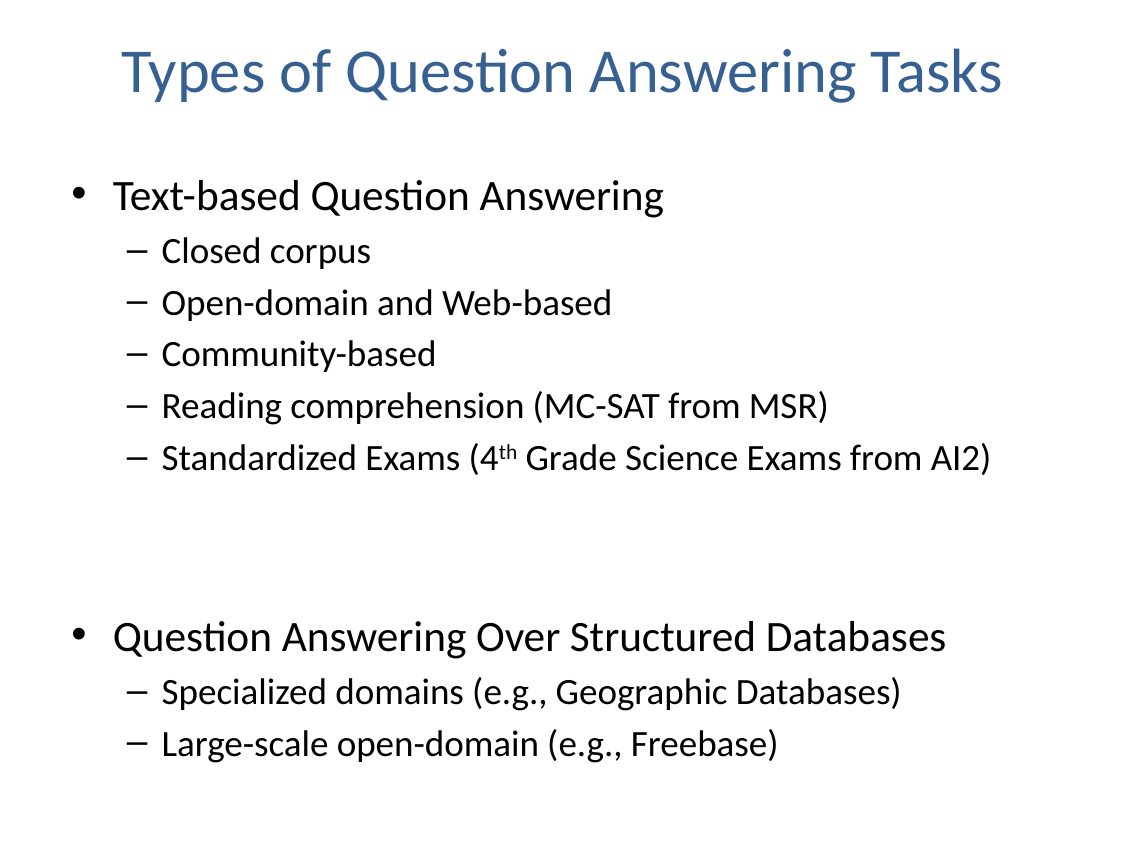

# Types of Question Answering Tasks
Text-based Question Answering
Closed corpus
Open-domain and Web-based
Community-based
Reading comprehension (MC-SAT from MSR)
Standardized Exams (4th Grade Science Exams from AI2)

Question Answering Over Structured Databases
Specialized domains (e.g., Geographic Databases)
Large-scale open-domain (e.g., Freebase)